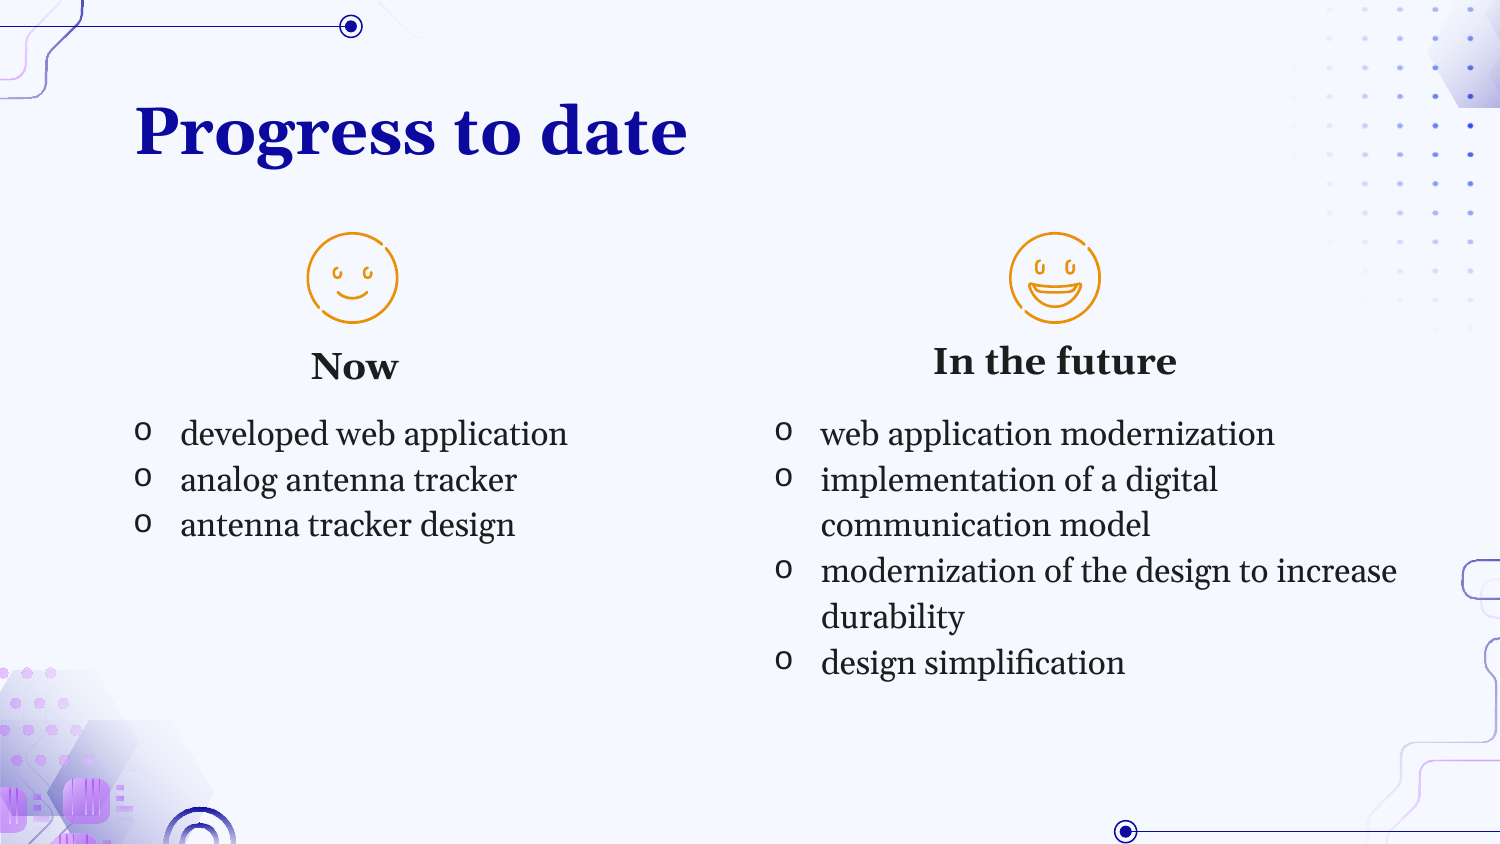

# Progress to date

In the future
Now
developed web application
analog antenna tracker
antenna tracker design
web application modernization
implementation of a digital communication model
modernization of the design to increase durability
design simplification